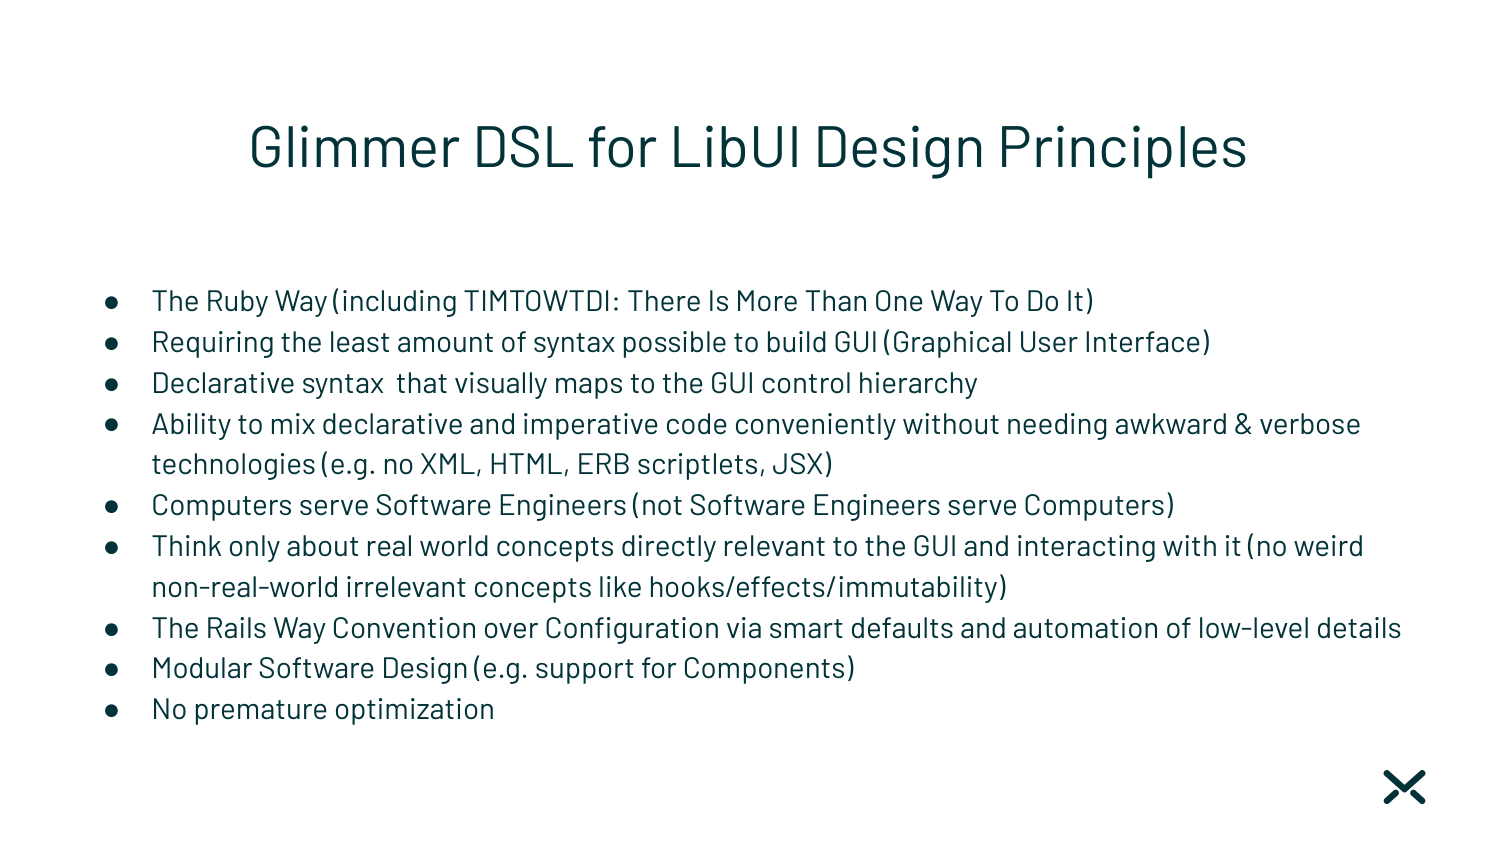

# Glimmer DSL for LibUI Design Principles
The Ruby Way (including TIMTOWTDI: There Is More Than One Way To Do It)
Requiring the least amount of syntax possible to build GUI (Graphical User Interface)
Declarative syntax  that visually maps to the GUI control hierarchy
Ability to mix declarative and imperative code conveniently without needing awkward & verbose technologies (e.g. no XML, HTML, ERB scriptlets, JSX)
Computers serve Software Engineers (not Software Engineers serve Computers)
Think only about real world concepts directly relevant to the GUI and interacting with it (no weird non-real-world irrelevant concepts like hooks/effects/immutability)
The Rails Way Convention over Configuration via smart defaults and automation of low-level details
Modular Software Design (e.g. support for Components)
No premature optimization